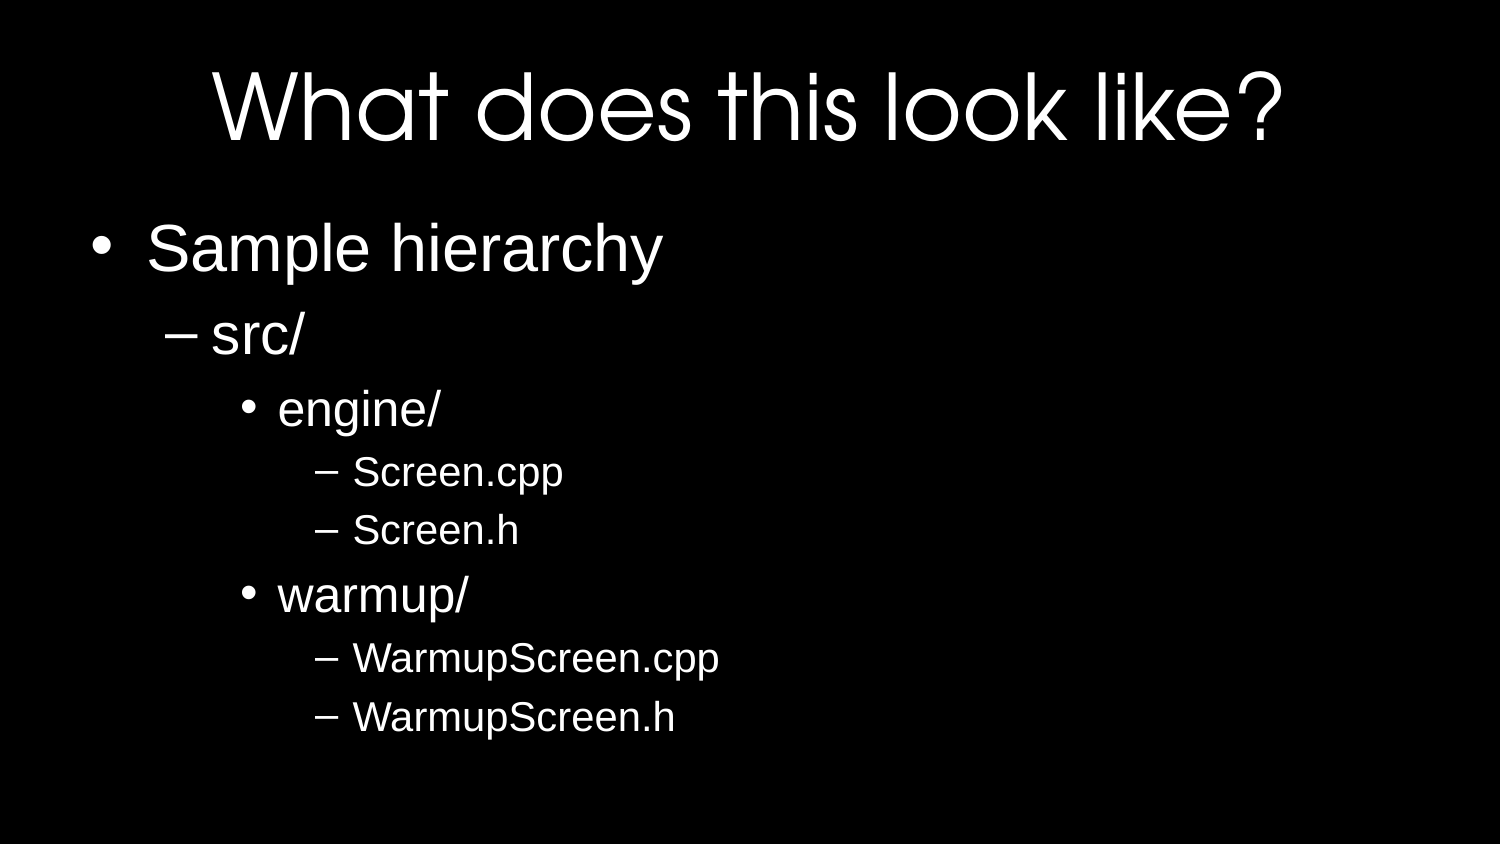

# What does this look like?
Sample hierarchy
src/
engine/
Screen.cpp
Screen.h
warmup/
WarmupScreen.cpp
WarmupScreen.h